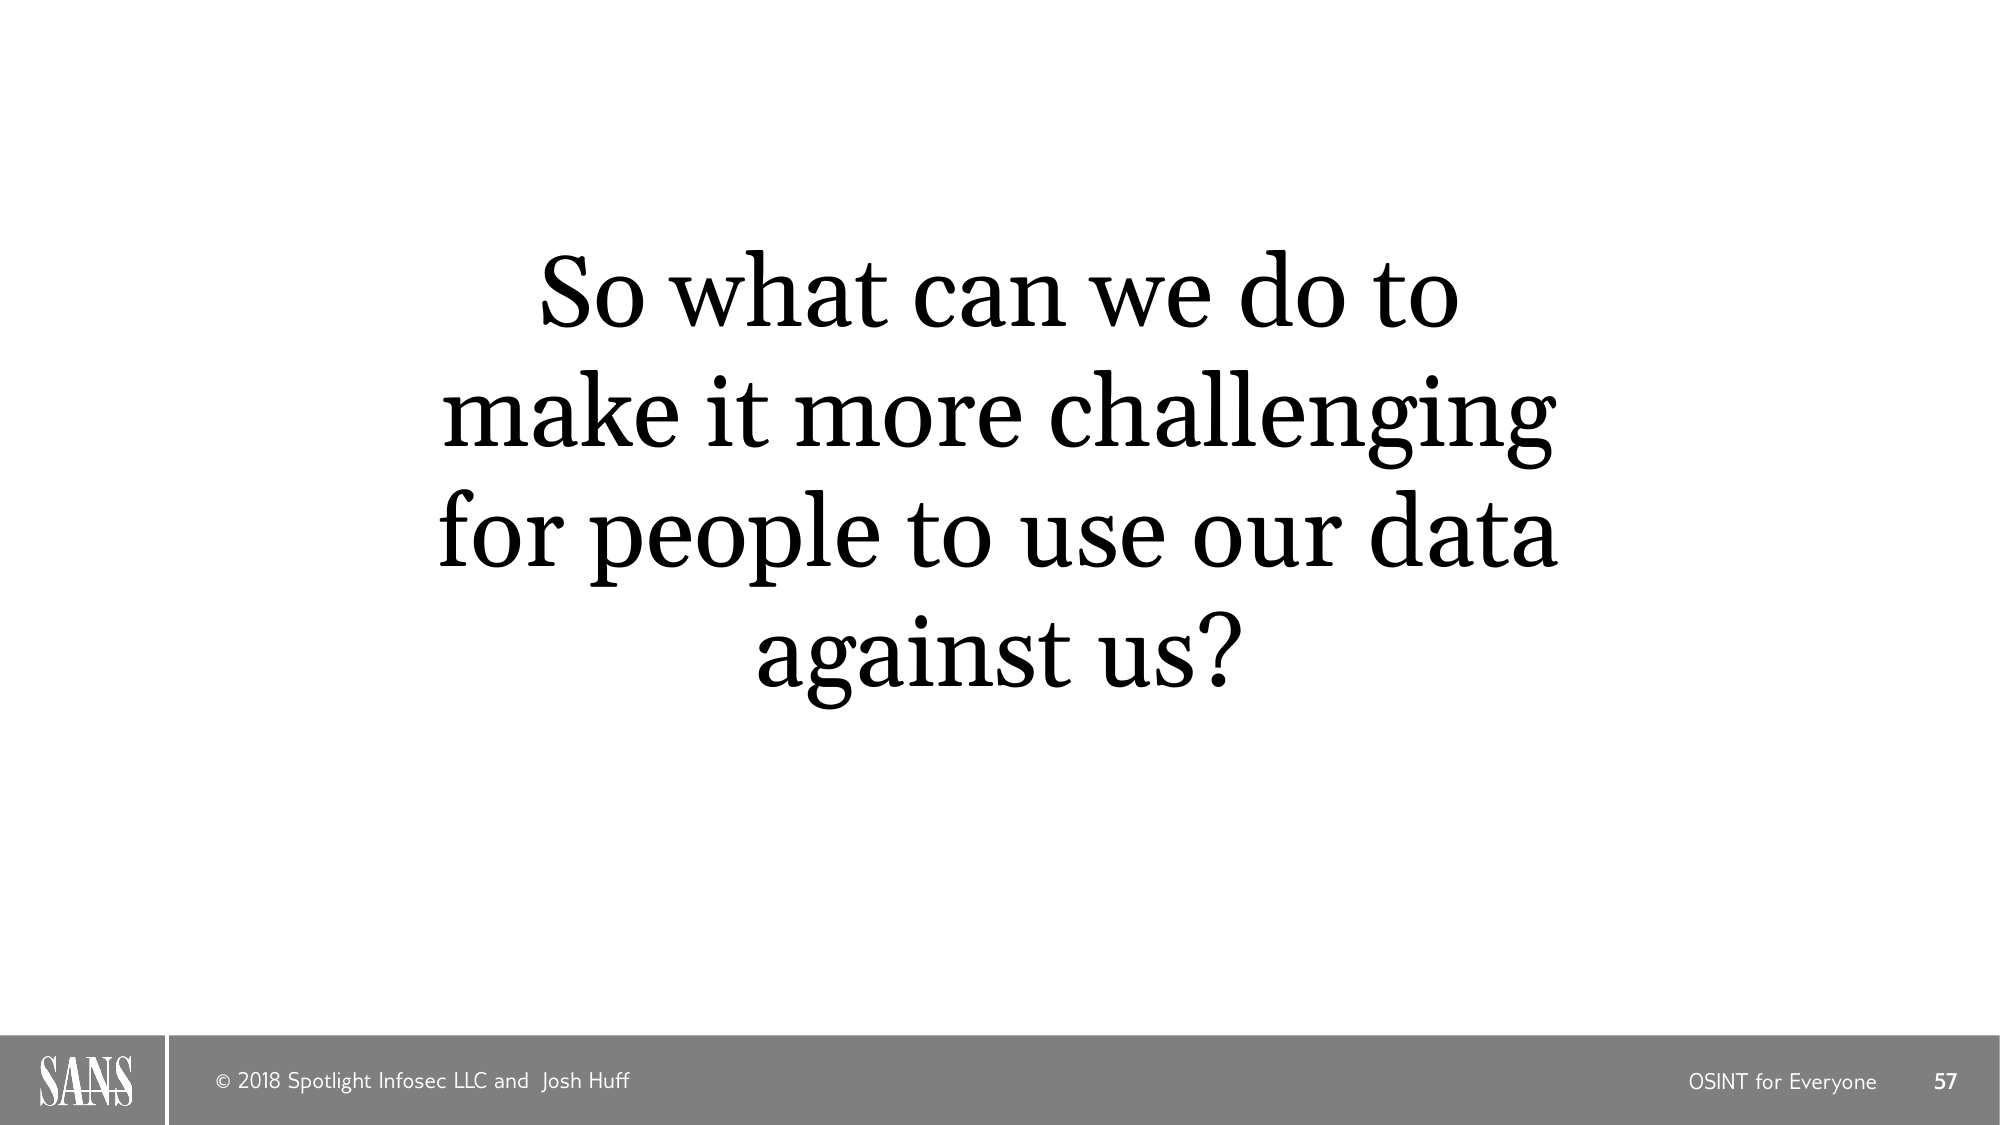

So what can we do to make it more challenging for people to use our data against us?
OSINT for Everyone
57